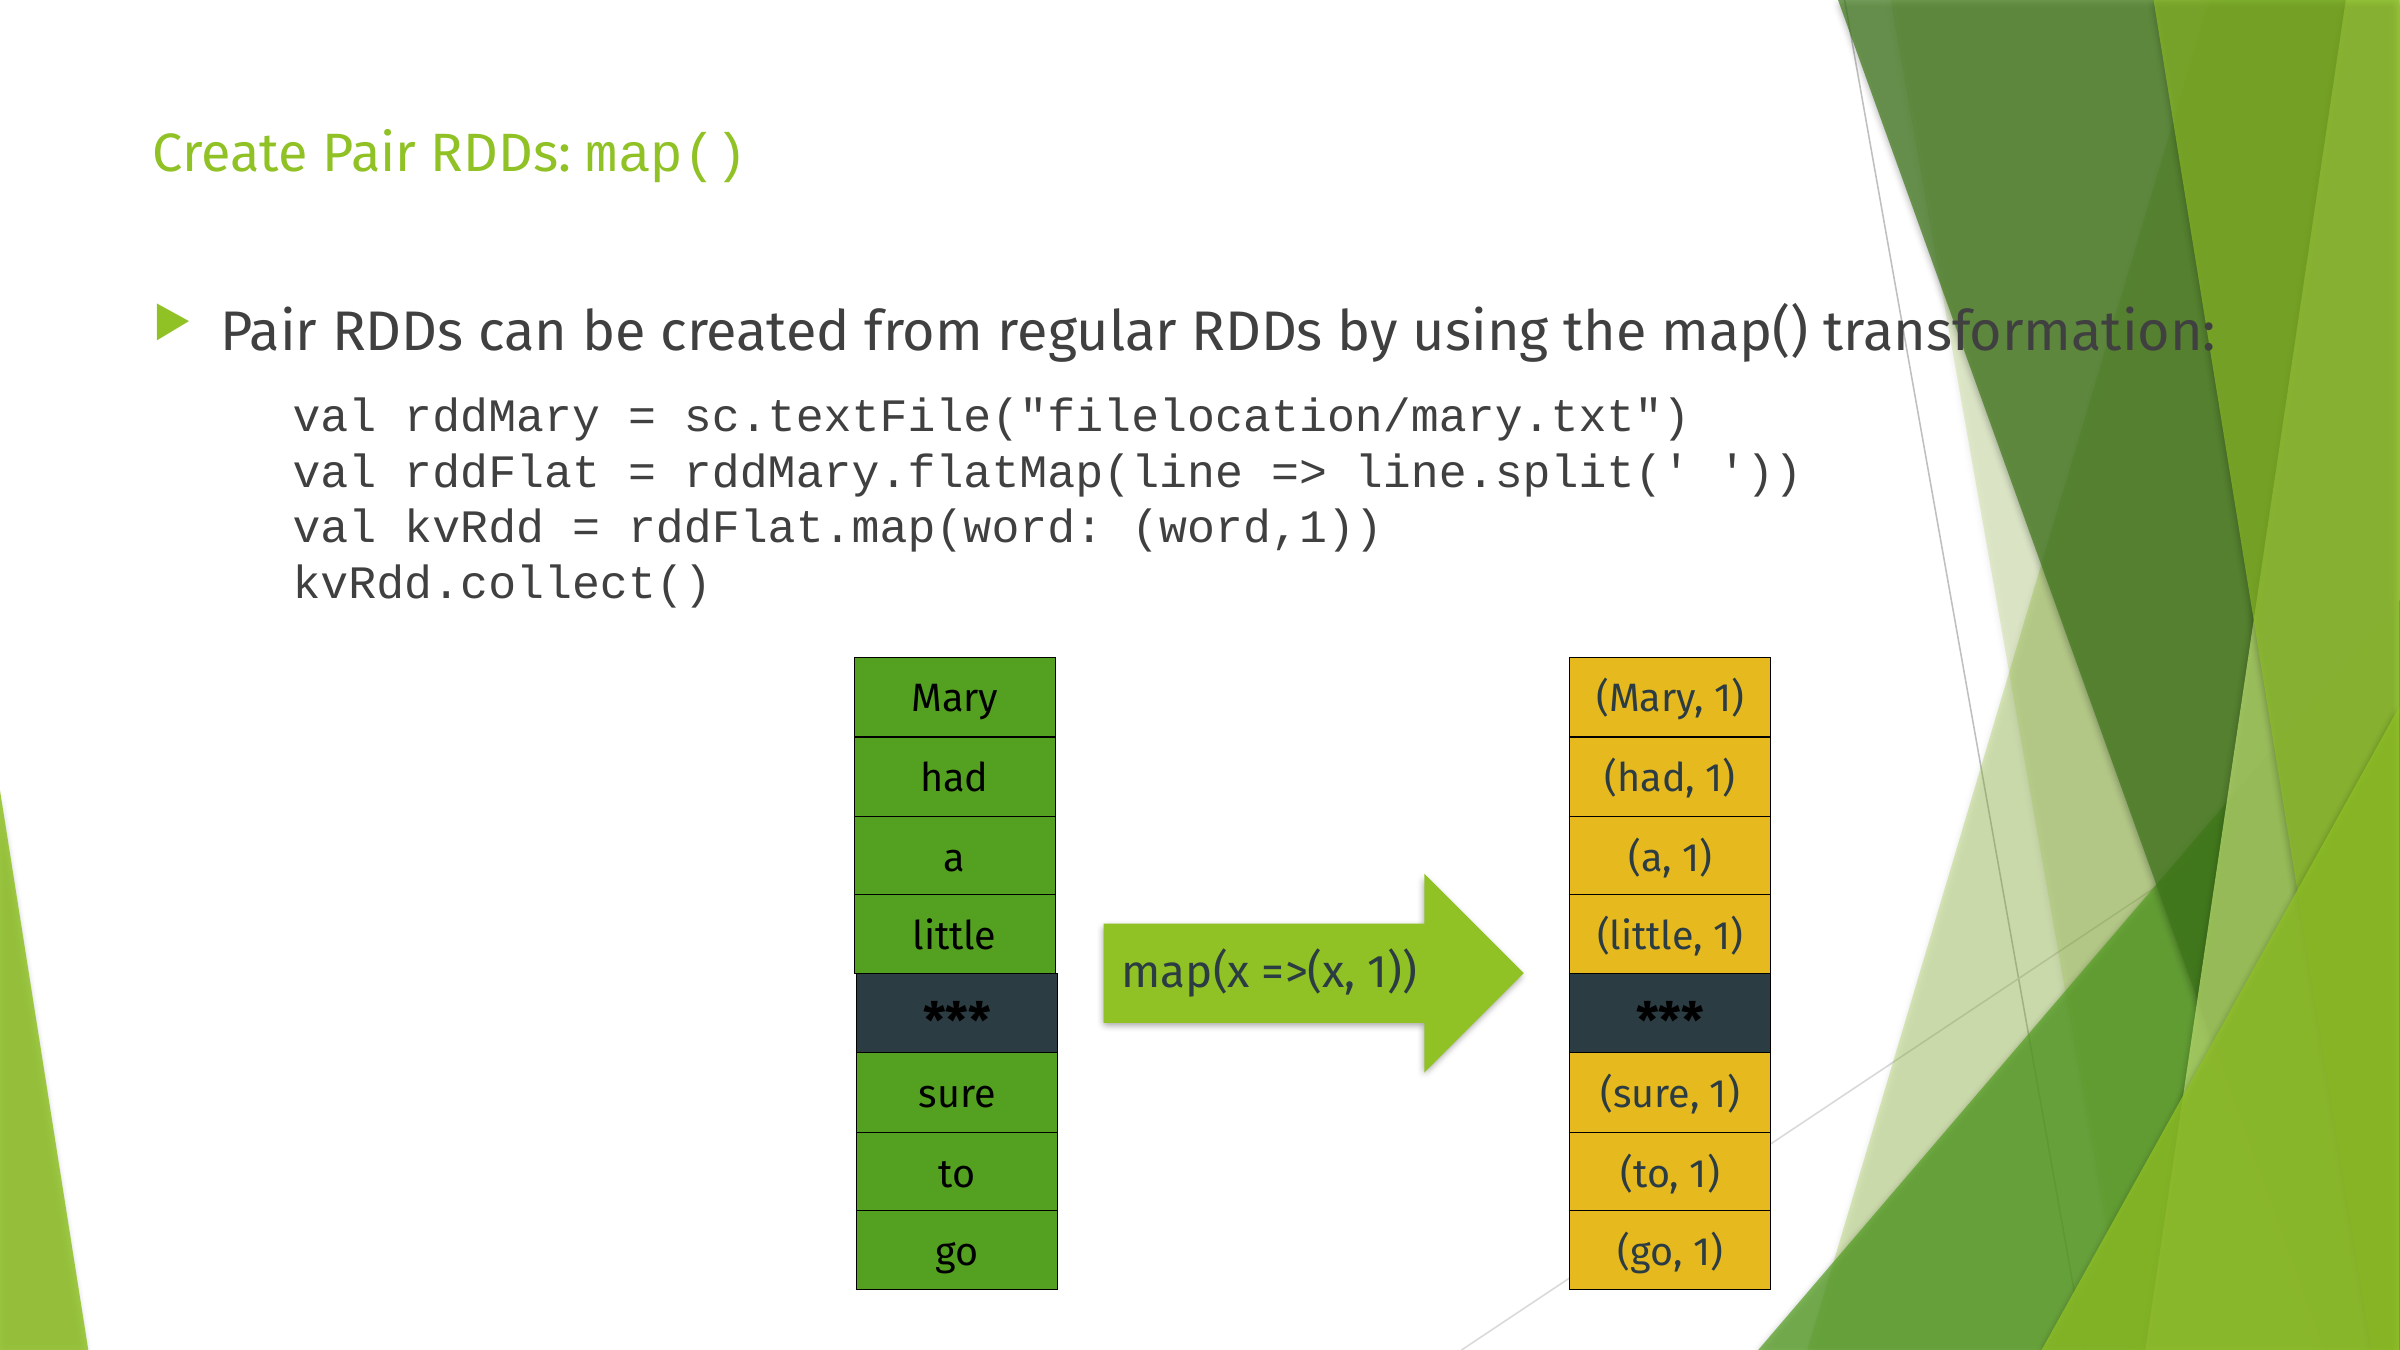

# Create Pair RDDs: map()
Pair RDDs can be created from regular RDDs by using the map() transformation:
	val rddMary = sc.textFile("filelocation/mary.txt")
	val rddFlat = rddMary.flatMap(line => line.split(' '))
	val kvRdd = rddFlat.map(word: (word,1))
	kvRdd.collect()

Mary
had
a
little
***
sure
to
go
(Mary, 1)
(had, 1)
(a, 1)
(little, 1)
***
(sure, 1)
(to, 1)
(go, 1)
map(x =>(x, 1))